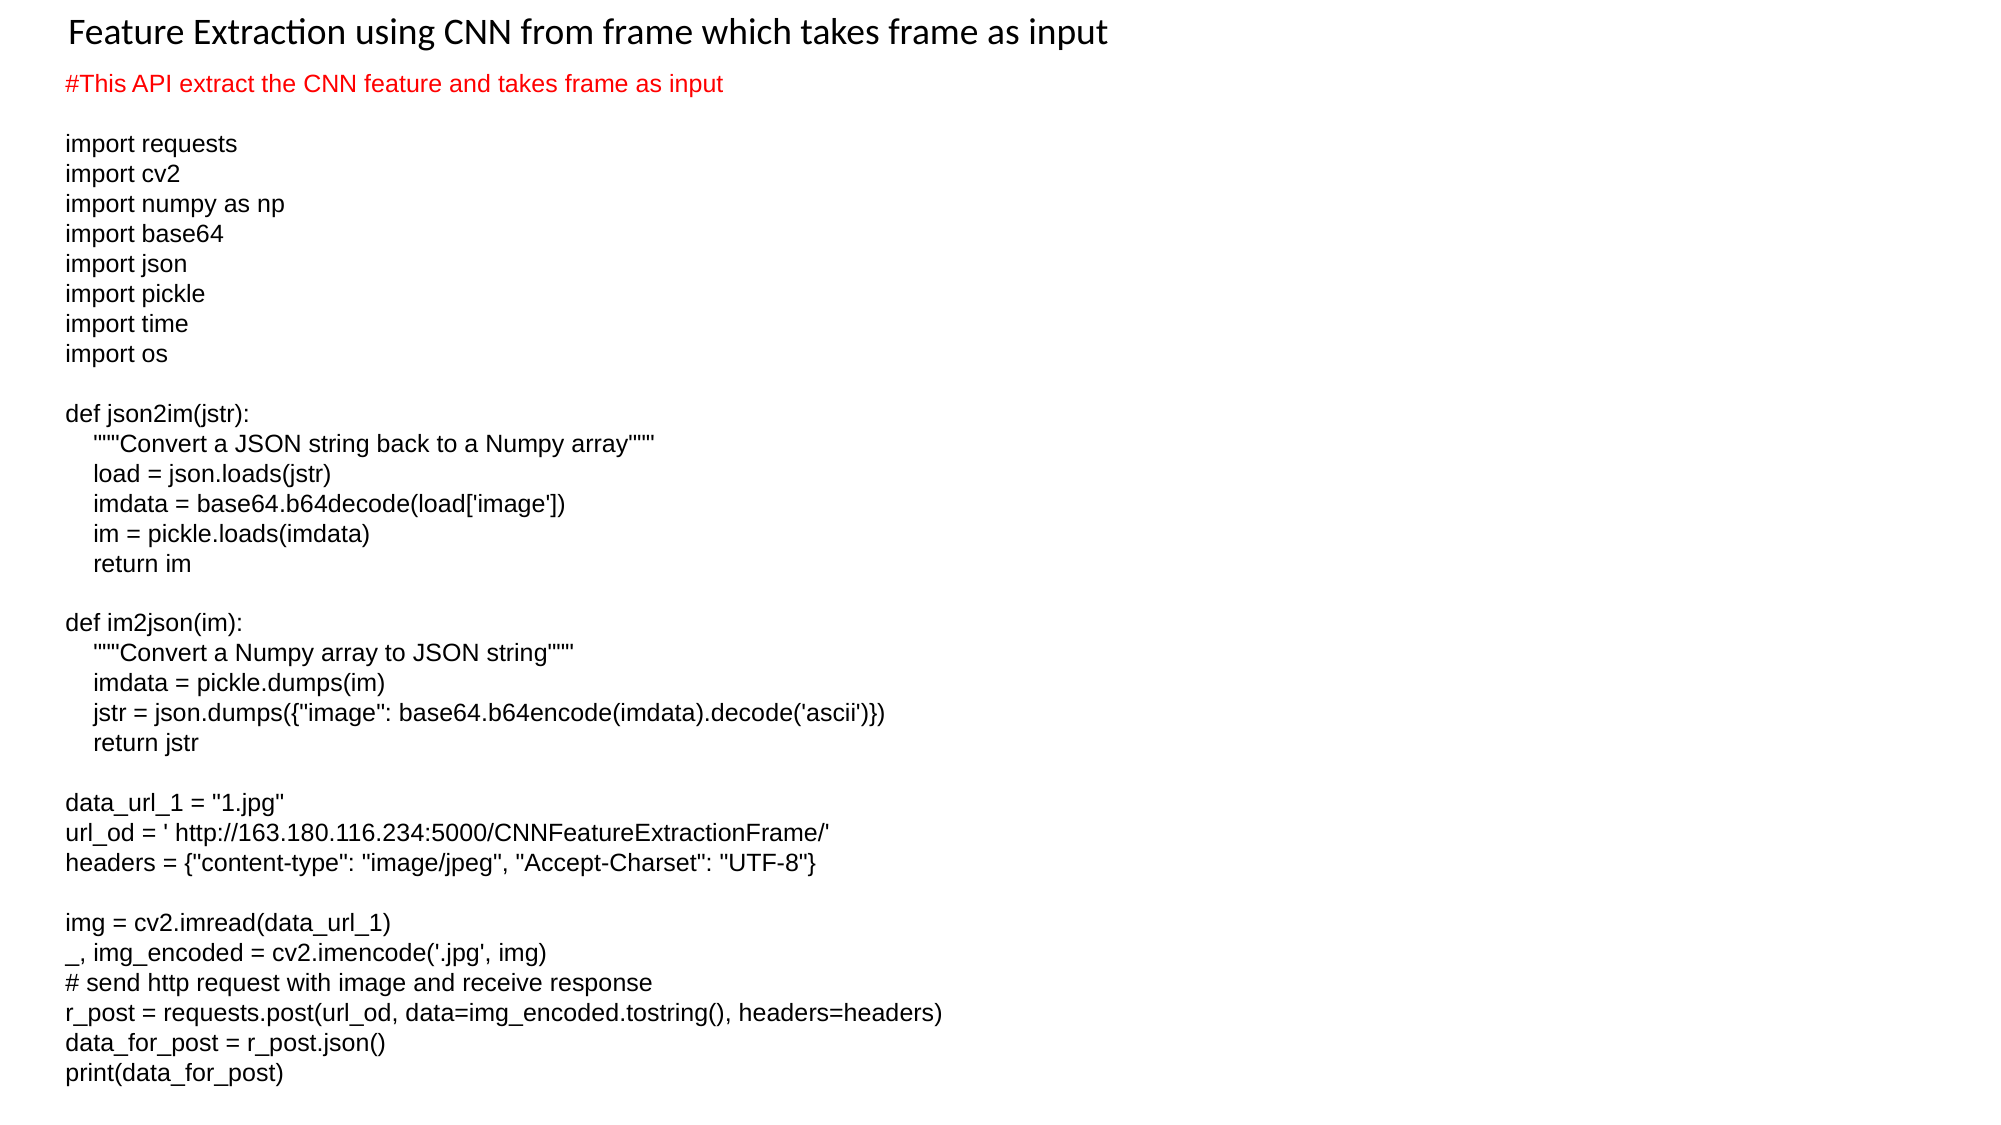

Feature Extraction using CNN from frame which takes frame as input
#This API extract the CNN feature and takes frame as input

import requests
import cv2
import numpy as np
import base64
import json
import pickle
import time
import os

def json2im(jstr):
    """Convert a JSON string back to a Numpy array"""
    load = json.loads(jstr)
    imdata = base64.b64decode(load['image'])
    im = pickle.loads(imdata)
    return im

def im2json(im):
    """Convert a Numpy array to JSON string"""
    imdata = pickle.dumps(im)
    jstr = json.dumps({"image": base64.b64encode(imdata).decode('ascii')})
    return jstr

data_url_1 = "1.jpg"
url_od = ' http://163.180.116.234:5000/CNNFeatureExtractionFrame/'
headers = {"content-type": "image/jpeg", "Accept-Charset": "UTF-8"}

img = cv2.imread(data_url_1)
_, img_encoded = cv2.imencode('.jpg', img)
# send http request with image and receive response
r_post = requests.post(url_od, data=img_encoded.tostring(), headers=headers)
data_for_post = r_post.json()
print(data_for_post)